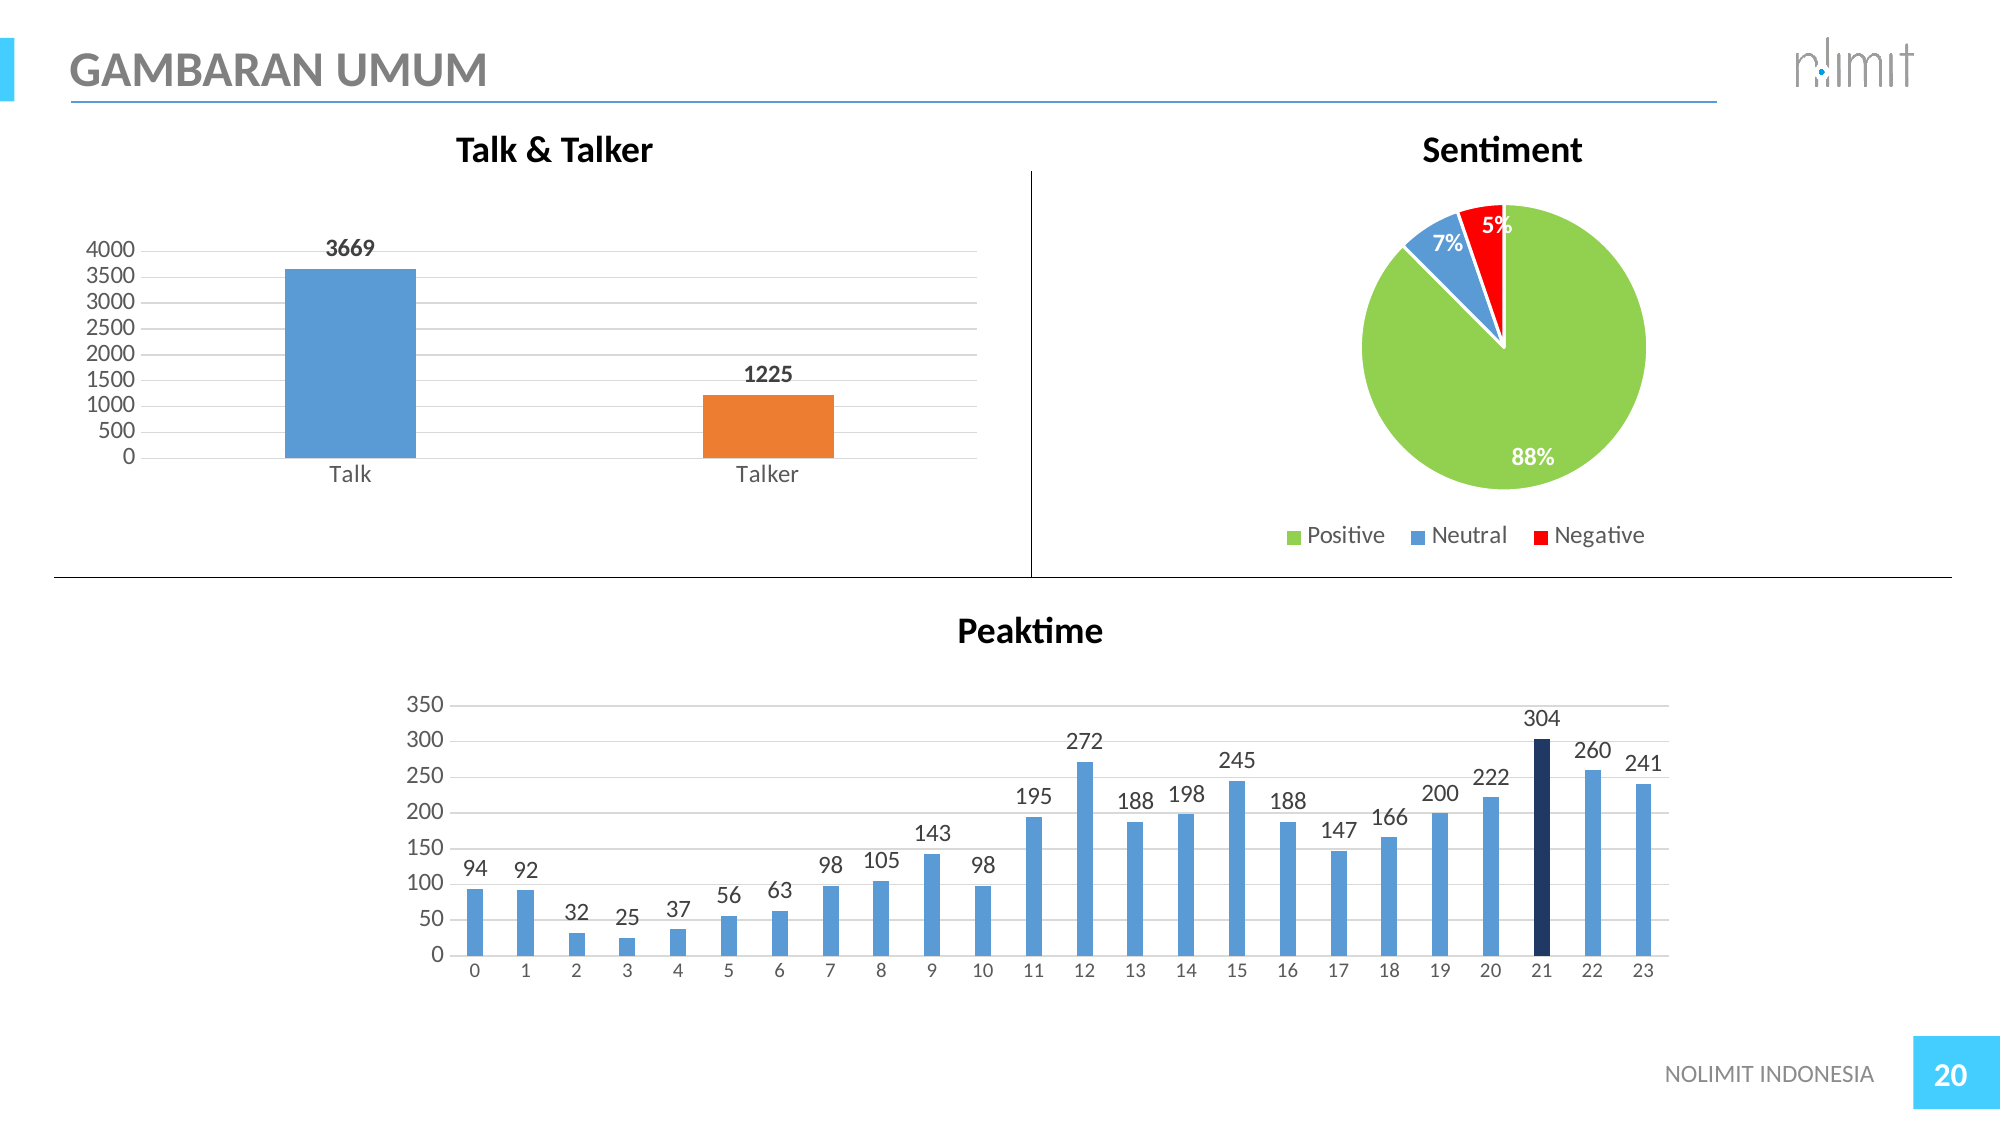

# GAMBARAN UMUM
Sentiment
Talk & Talker

### Chart

| Category | Column1 |
|---|---|
| Positive | 3212.0 |
| Neutral | 264.0 |
| Negative | 193.0 |

### Chart

| Category | Talk |
|---|---|
| Talk | 3669.0 |
| Talker | 1225.0 |
Peaktime

### Chart

| Category | Count of Post |
|---|---|
| 0 | 94.0 |
| 1 | 92.0 |
| 2 | 32.0 |
| 3 | 25.0 |
| 4 | 37.0 |
| 5 | 56.0 |
| 6 | 63.0 |
| 7 | 98.0 |
| 8 | 105.0 |
| 9 | 143.0 |
| 10 | 98.0 |
| 11 | 195.0 |
| 12 | 272.0 |
| 13 | 188.0 |
| 14 | 198.0 |
| 15 | 245.0 |
| 16 | 188.0 |
| 17 | 147.0 |
| 18 | 166.0 |
| 19 | 200.0 |
| 20 | 222.0 |
| 21 | 304.0 |
| 22 | 260.0 |
| 23 | 241.0 |
NOLIMIT INDONESIA
20